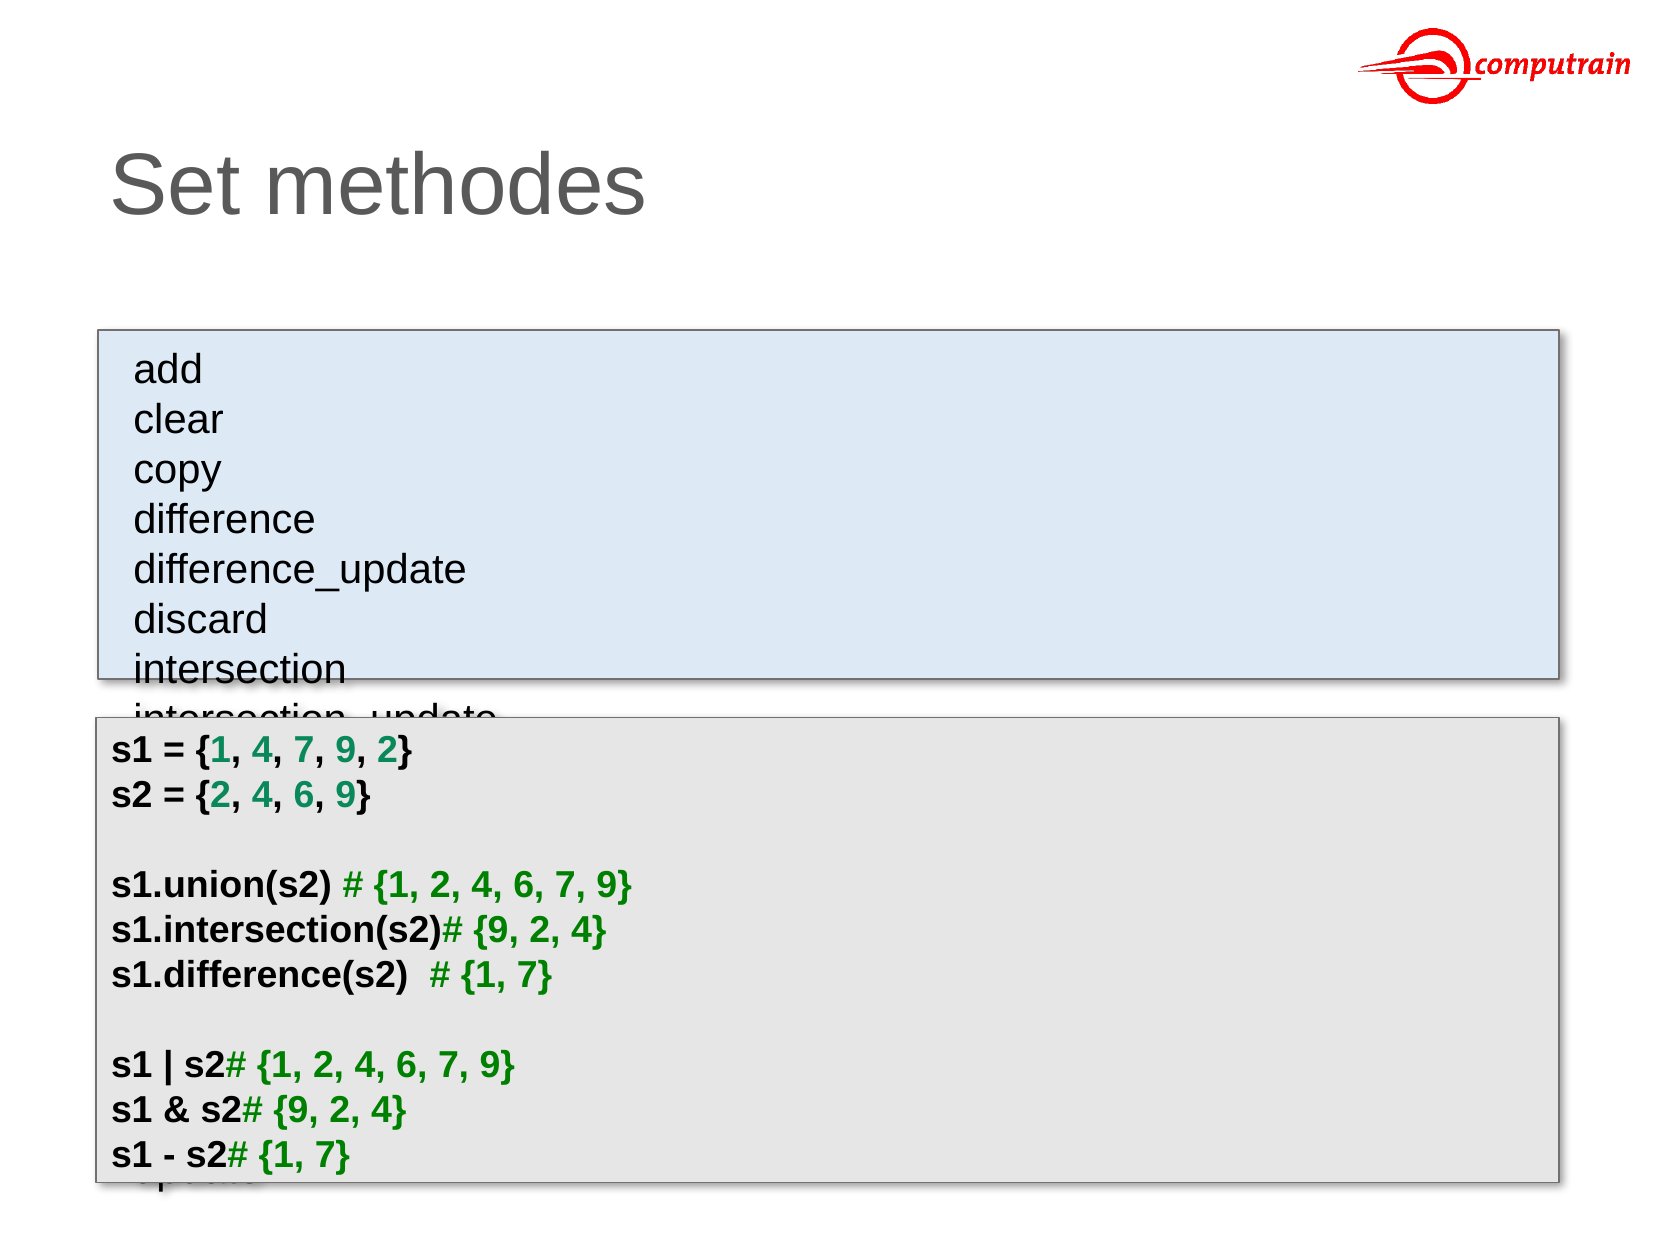

# Set methodes
add
clear
copy
difference
difference_update
discard
intersection
intersection_update
isdisjoint
issubset
issuperset
pop
remove
symmetric_difference
symmetric_difference_update
union
update
s1 = {1, 4, 7, 9, 2}
s2 = {2, 4, 6, 9}
s1.union(s2) # {1, 2, 4, 6, 7, 9}
s1.intersection(s2)# {9, 2, 4}
s1.difference(s2)  # {1, 7}
s1 | s2# {1, 2, 4, 6, 7, 9}
s1 & s2# {9, 2, 4}
s1 - s2# {1, 7}